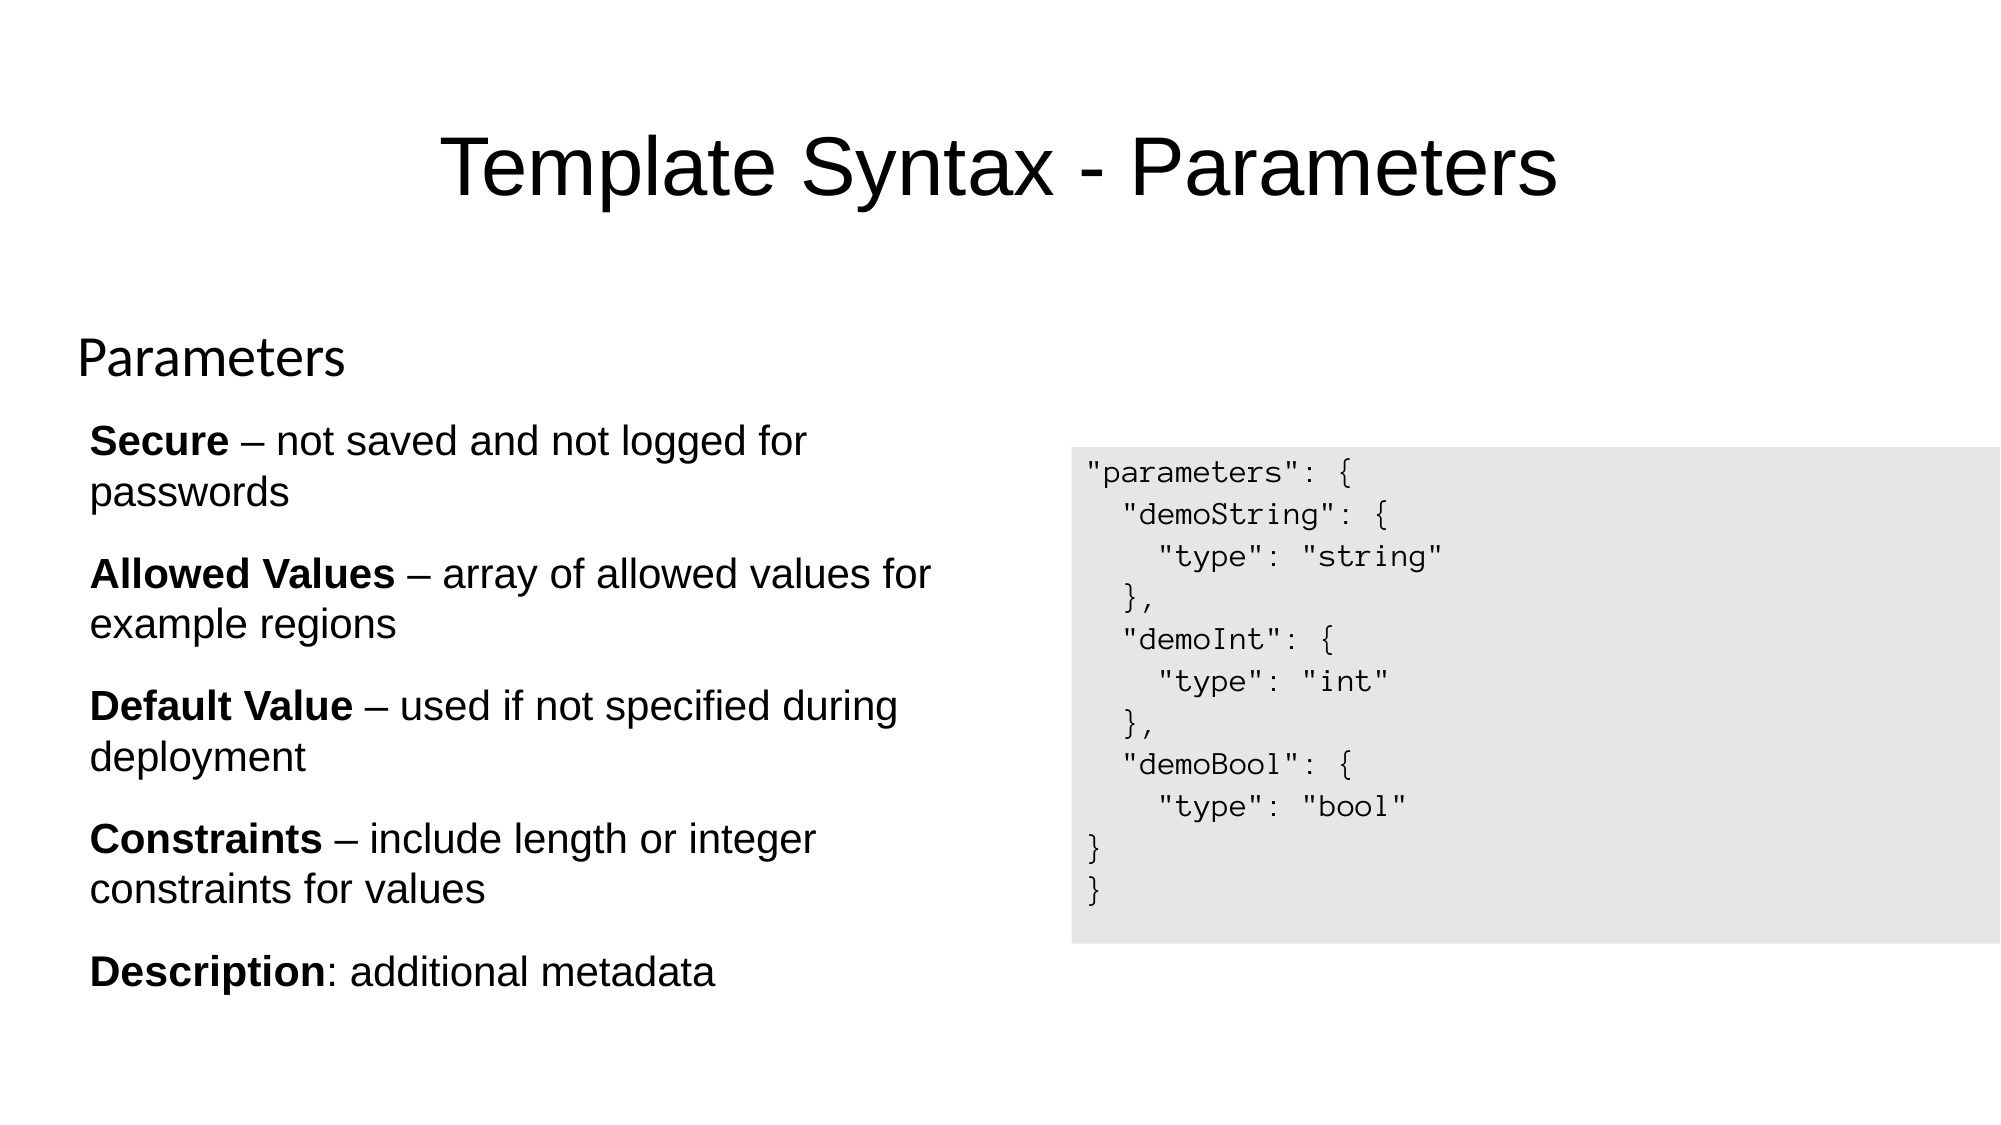

# Template Syntax - Parameters
Parameters

Secure – not saved and not logged for passwords
Allowed Values – array of allowed values for example regions
Default Value – used if not specified during deployment
Constraints – include length or integer constraints for values
Description: additional metadata

"parameters": {
  "demoString": {
    "type": "string"
  },
  "demoInt": {
    "type": "int"
  },
  "demoBool": {
    "type": "bool"
}
}